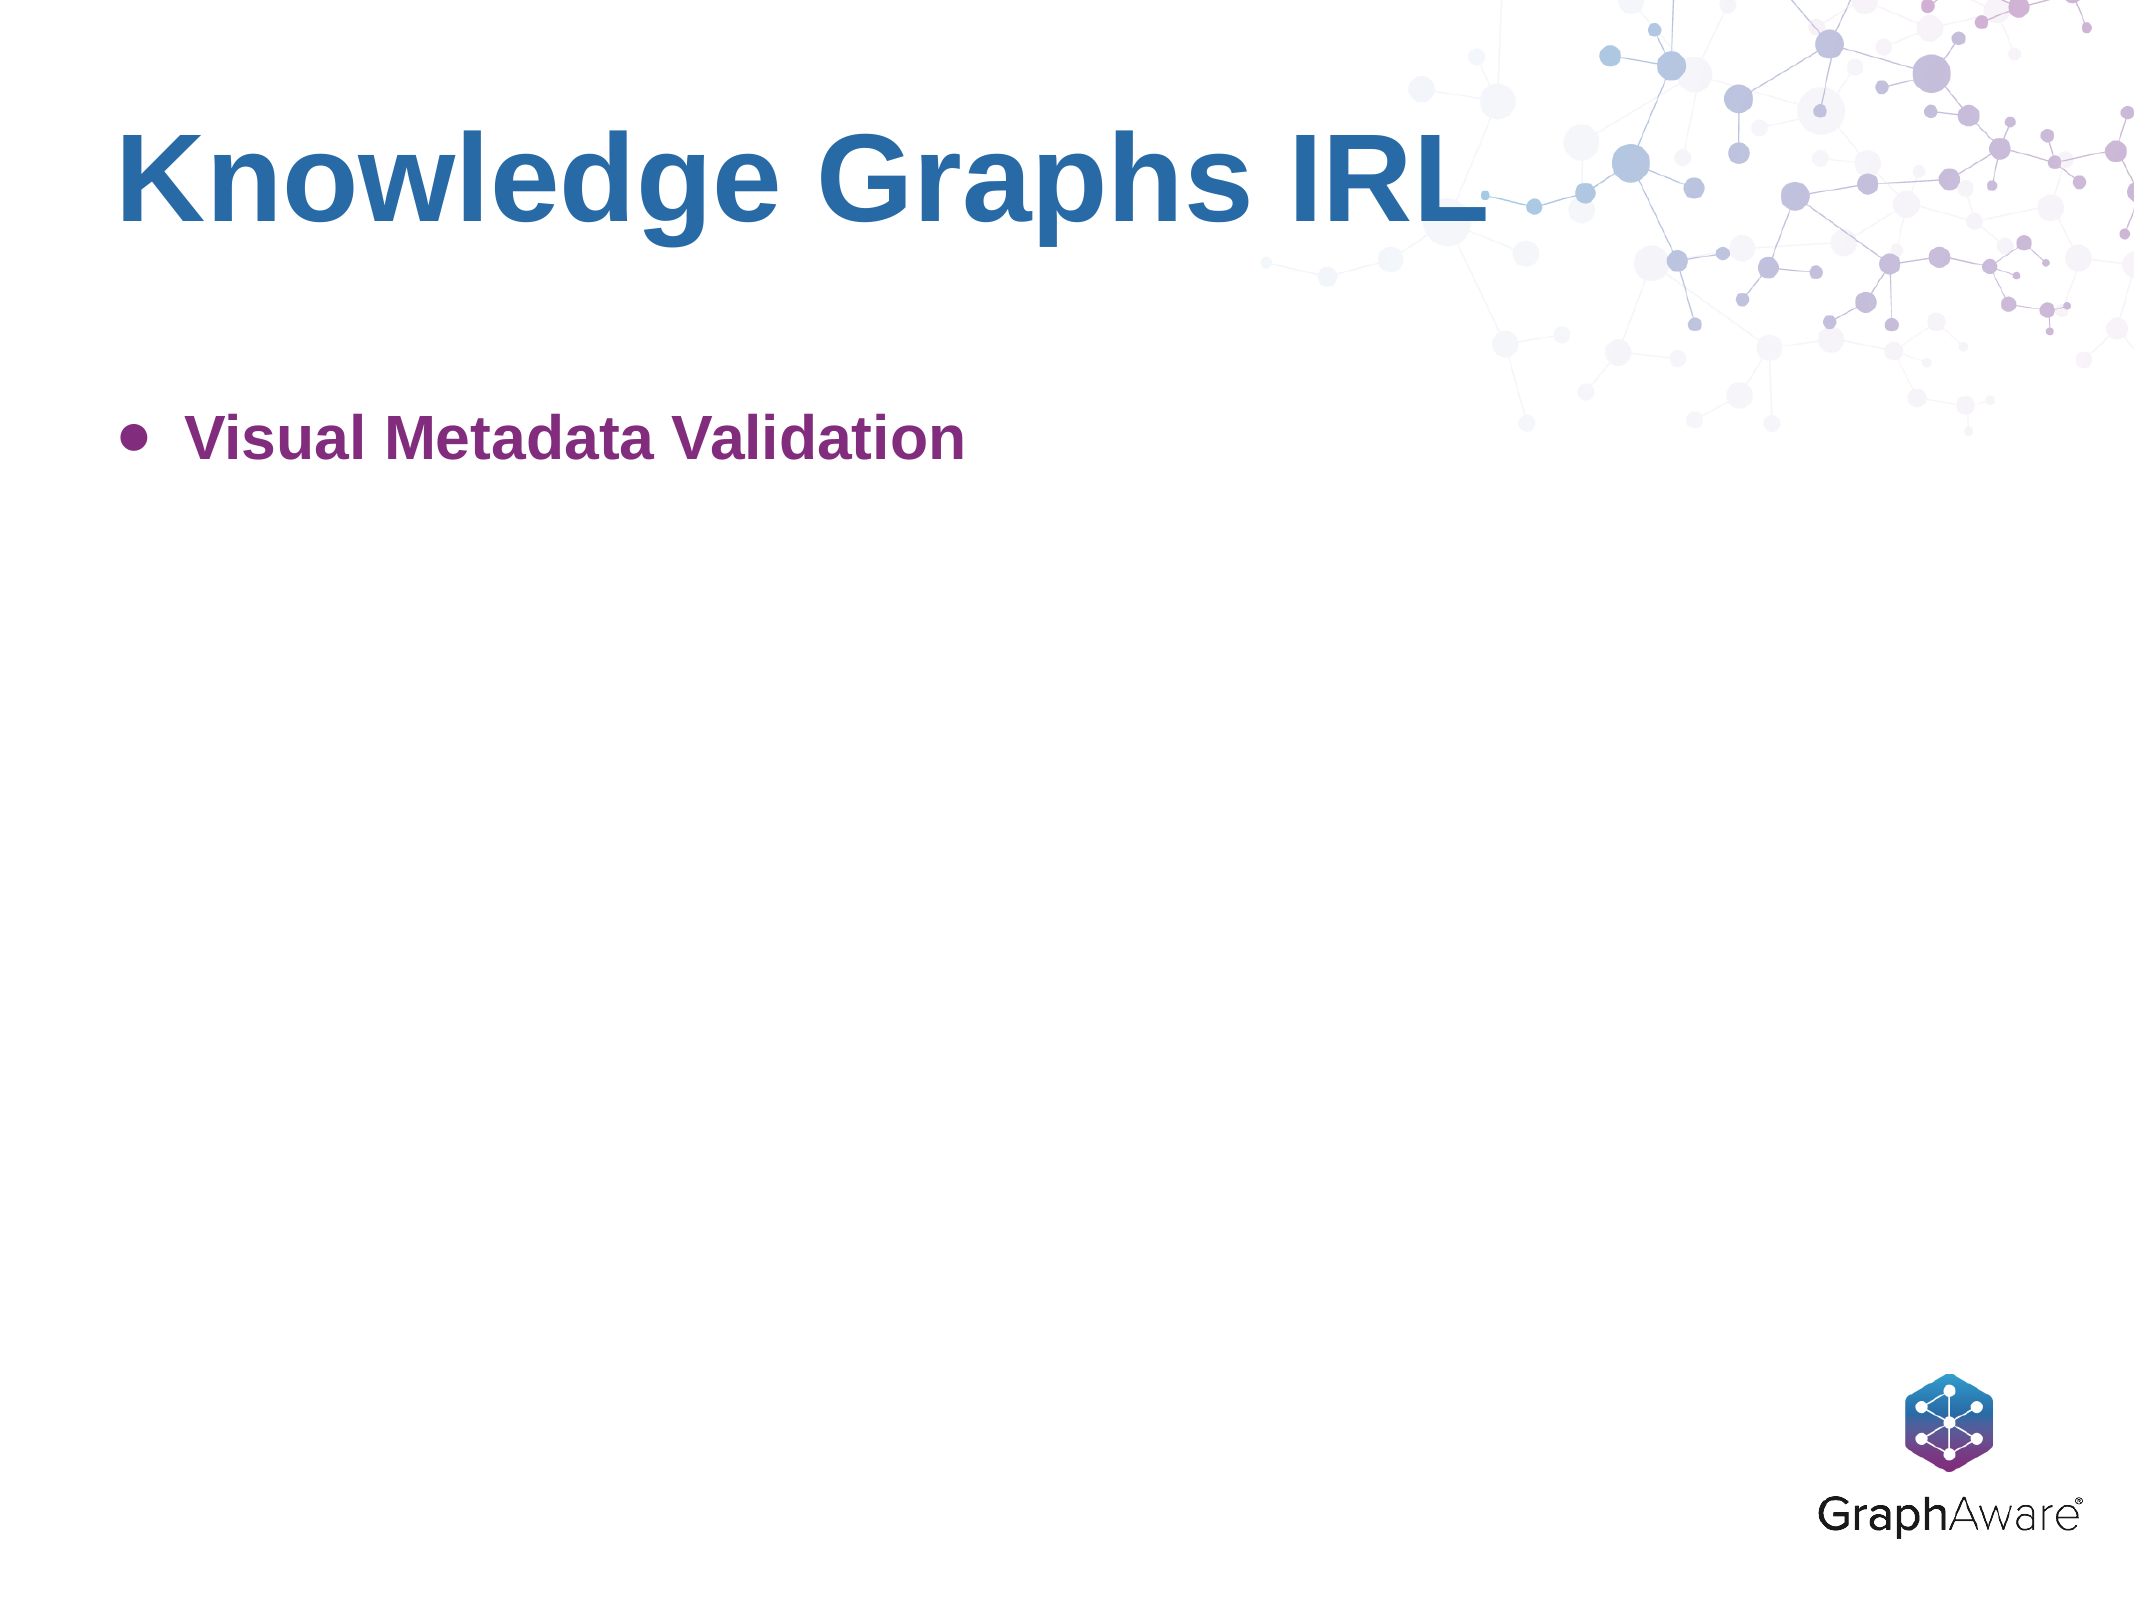

# Knowledge Graphs IRL
Visual Metadata Validation